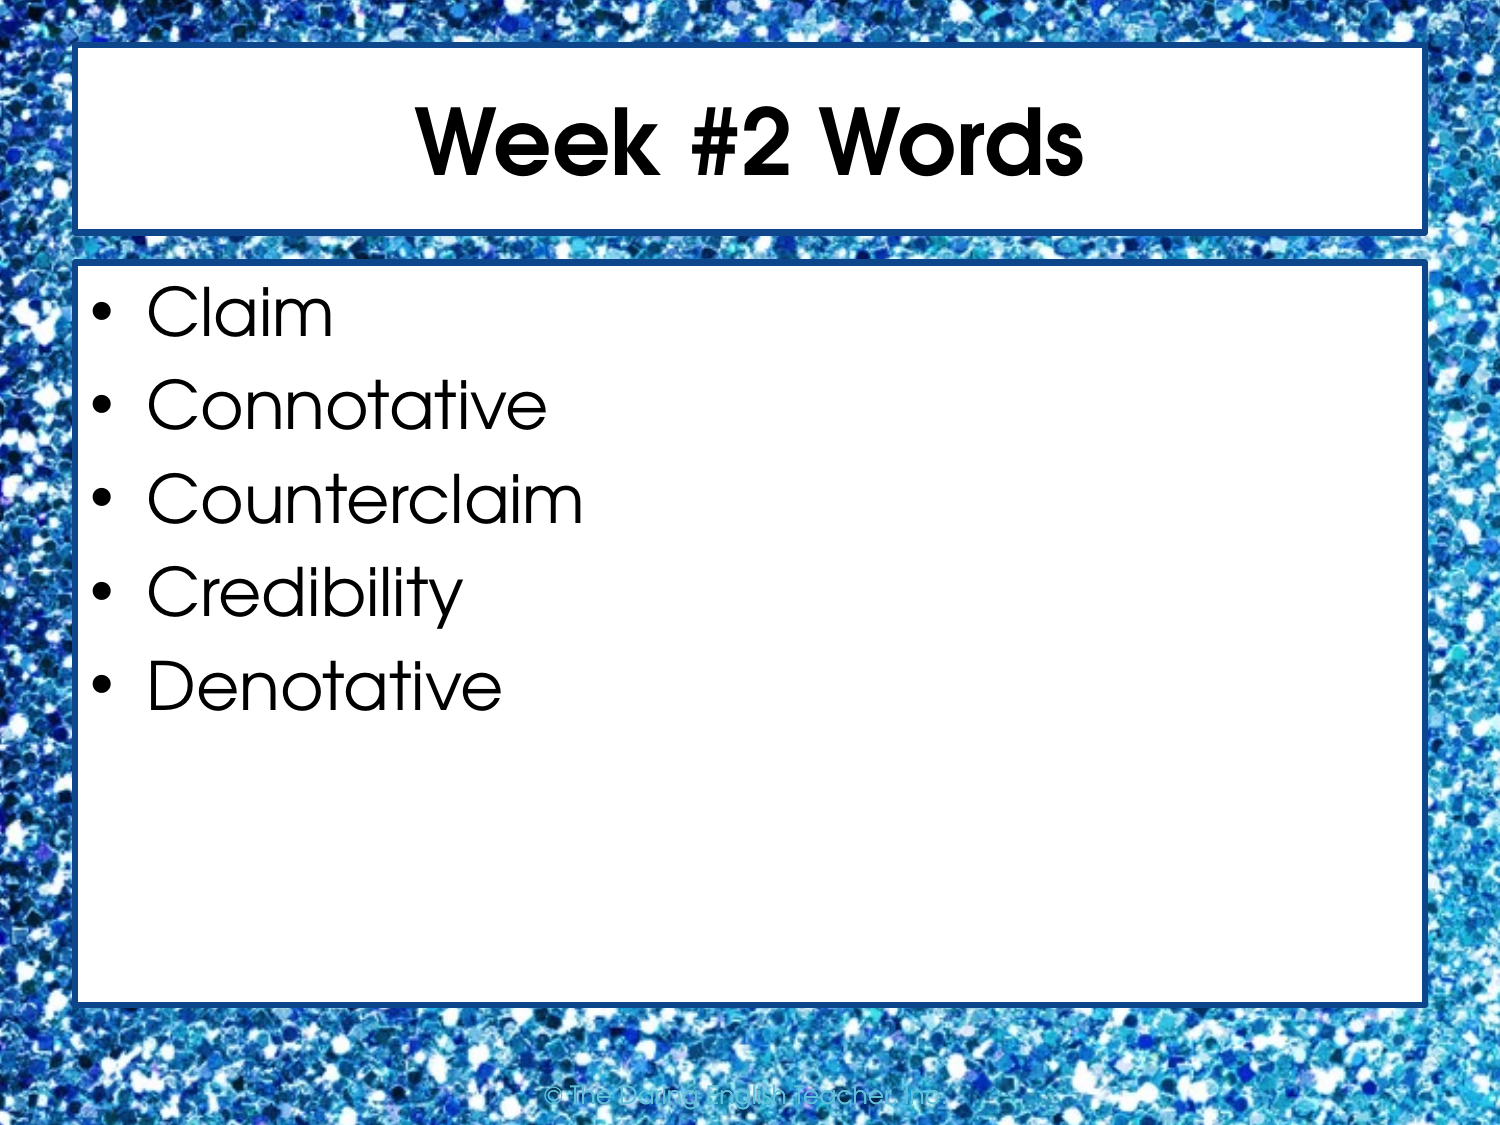

# Week #2 Words
Claim
Connotative
Counterclaim
Credibility
Denotative